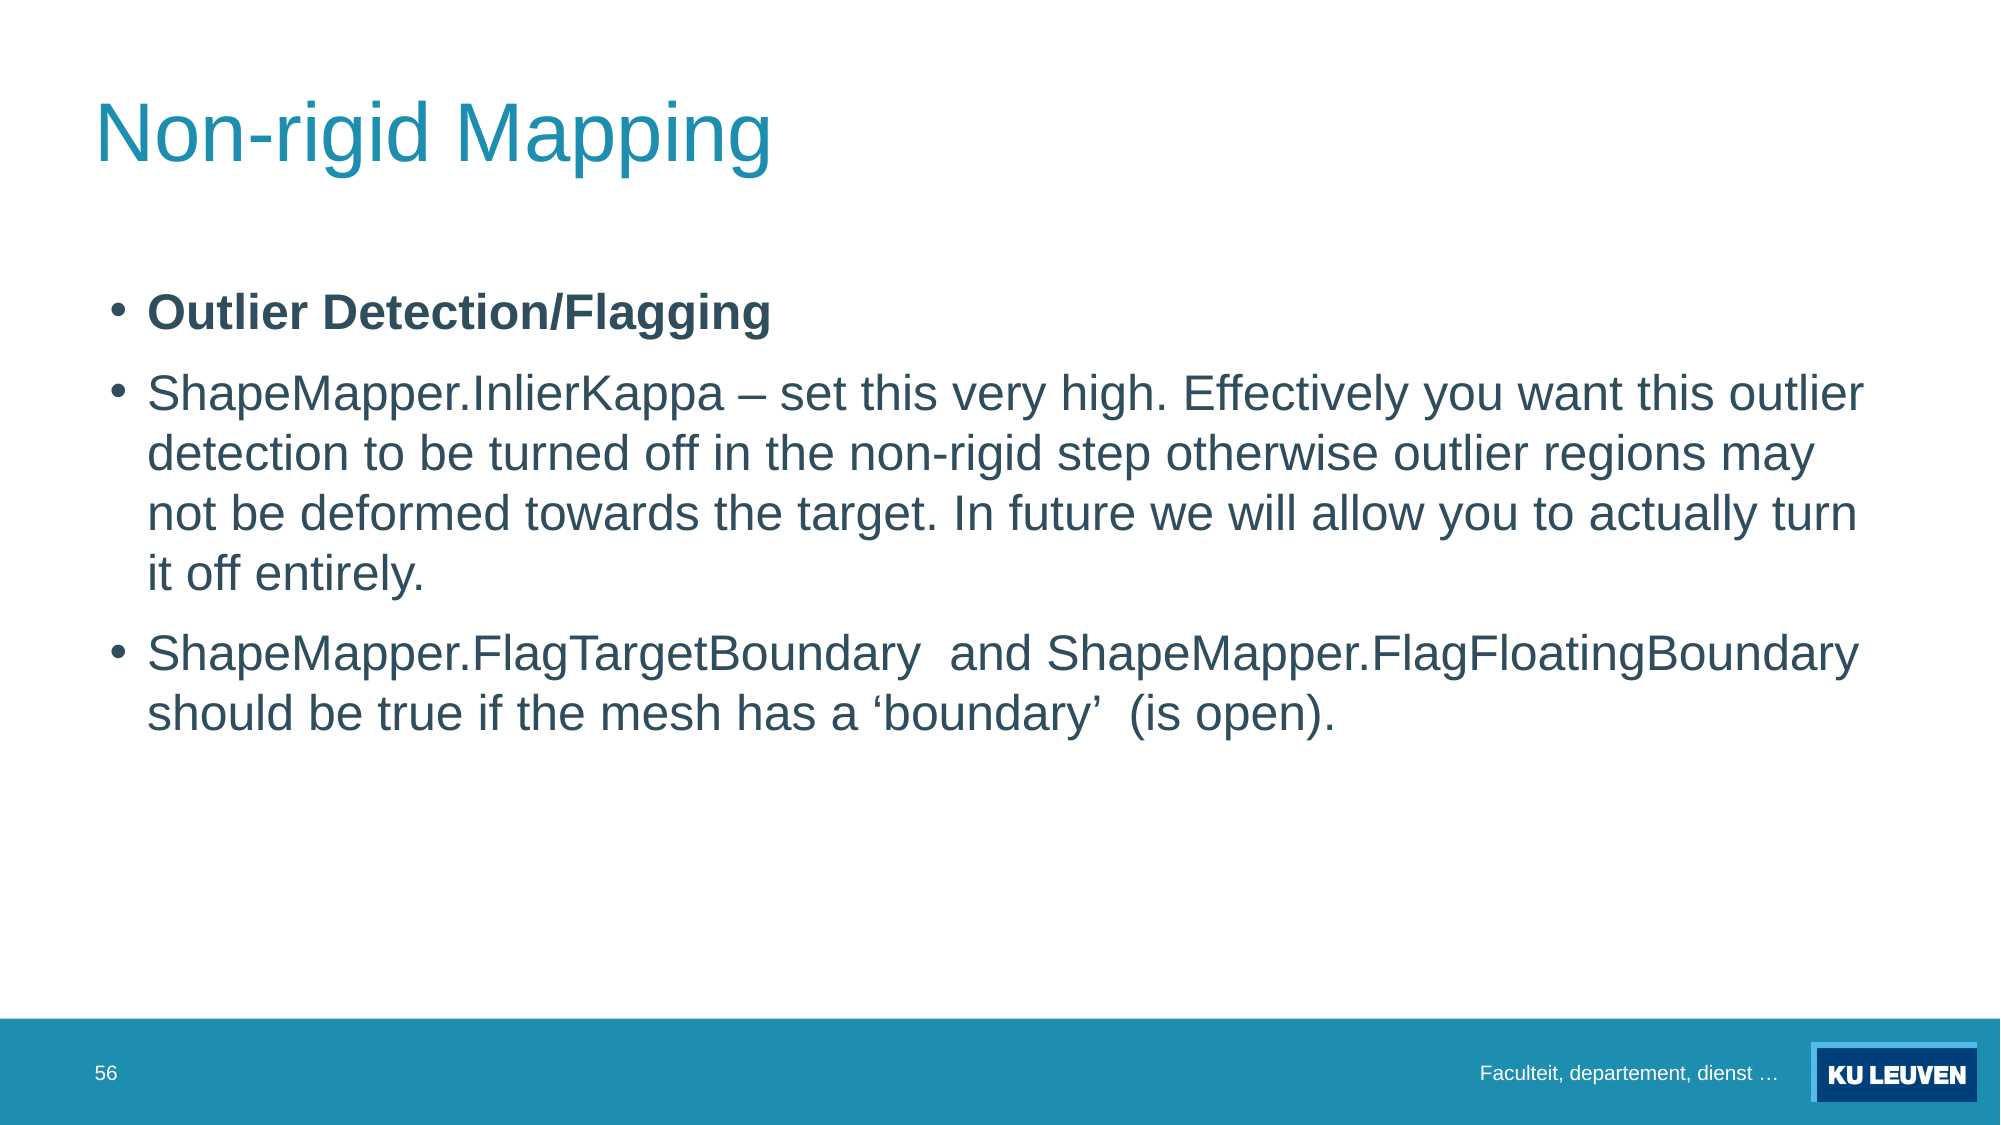

# Non-rigid Mapping
Outlier Detection/Flagging
ShapeMapper.InlierKappa – set this very high. Effectively you want this outlier detection to be turned off in the non-rigid step otherwise outlier regions may not be deformed towards the target. In future we will allow you to actually turn it off entirely.
ShapeMapper.FlagTargetBoundary  and ShapeMapper.FlagFloatingBoundary should be true if the mesh has a ‘boundary’  (is open).

56
Faculteit, departement, dienst …